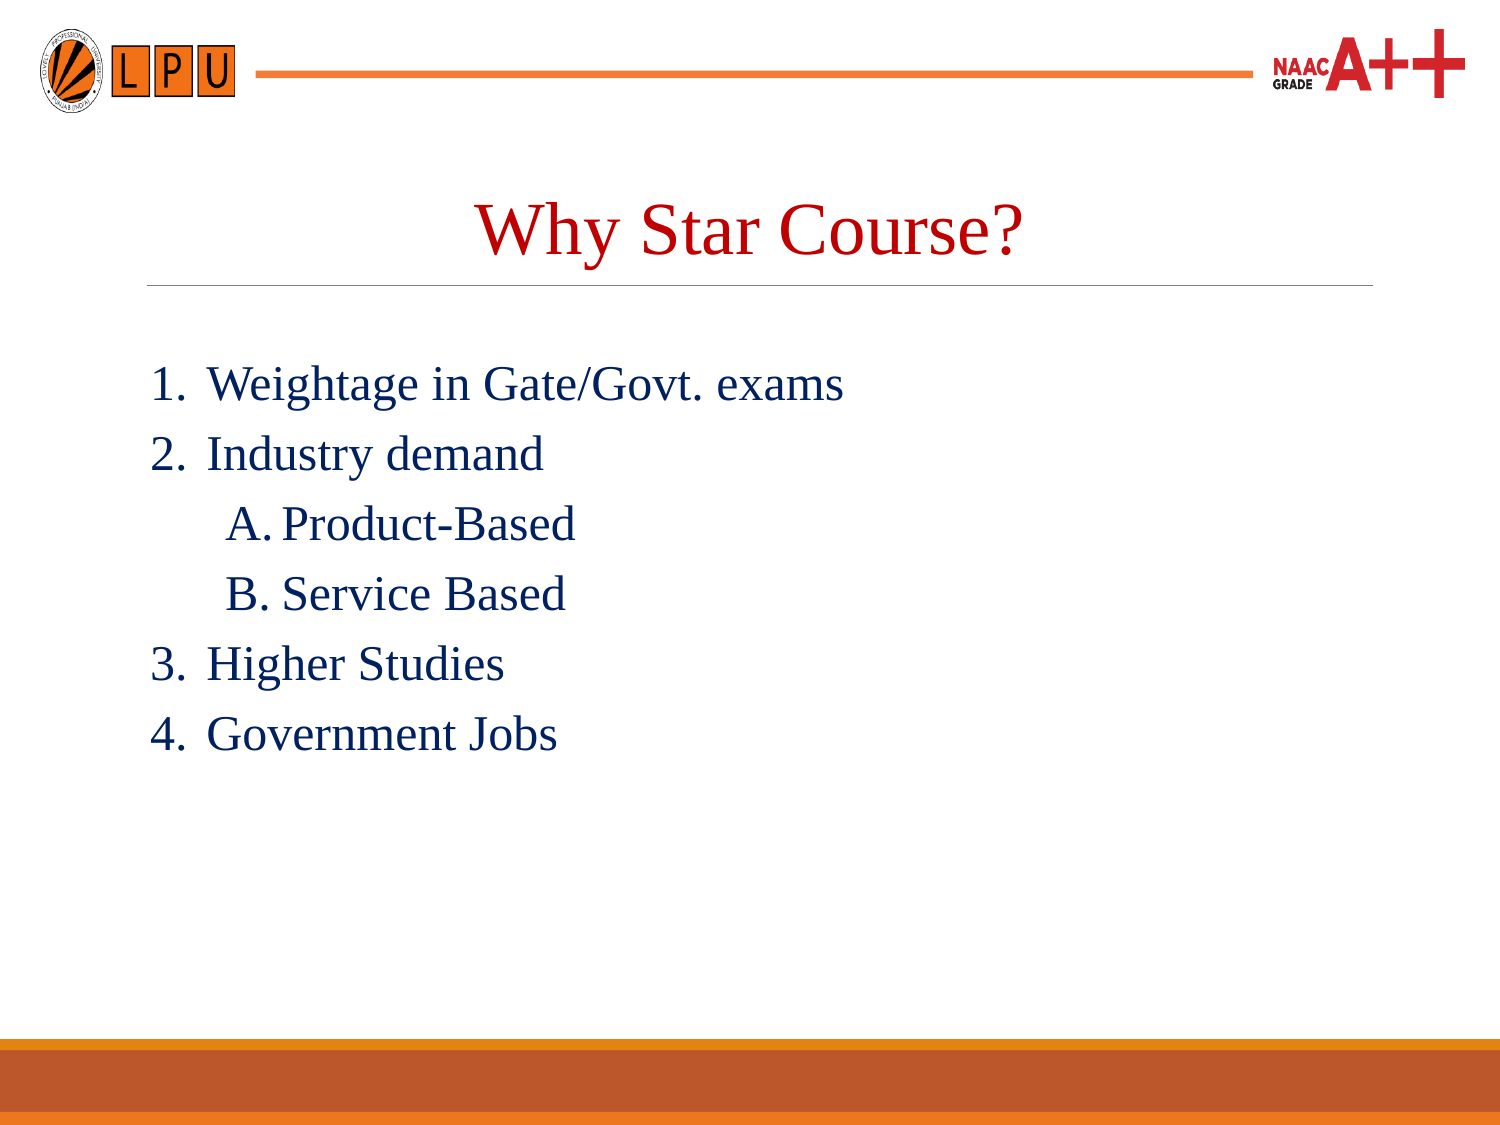

# Why Star Course?
Weightage in Gate/Govt. exams
Industry demand
Product-Based
Service Based
Higher Studies
Government Jobs